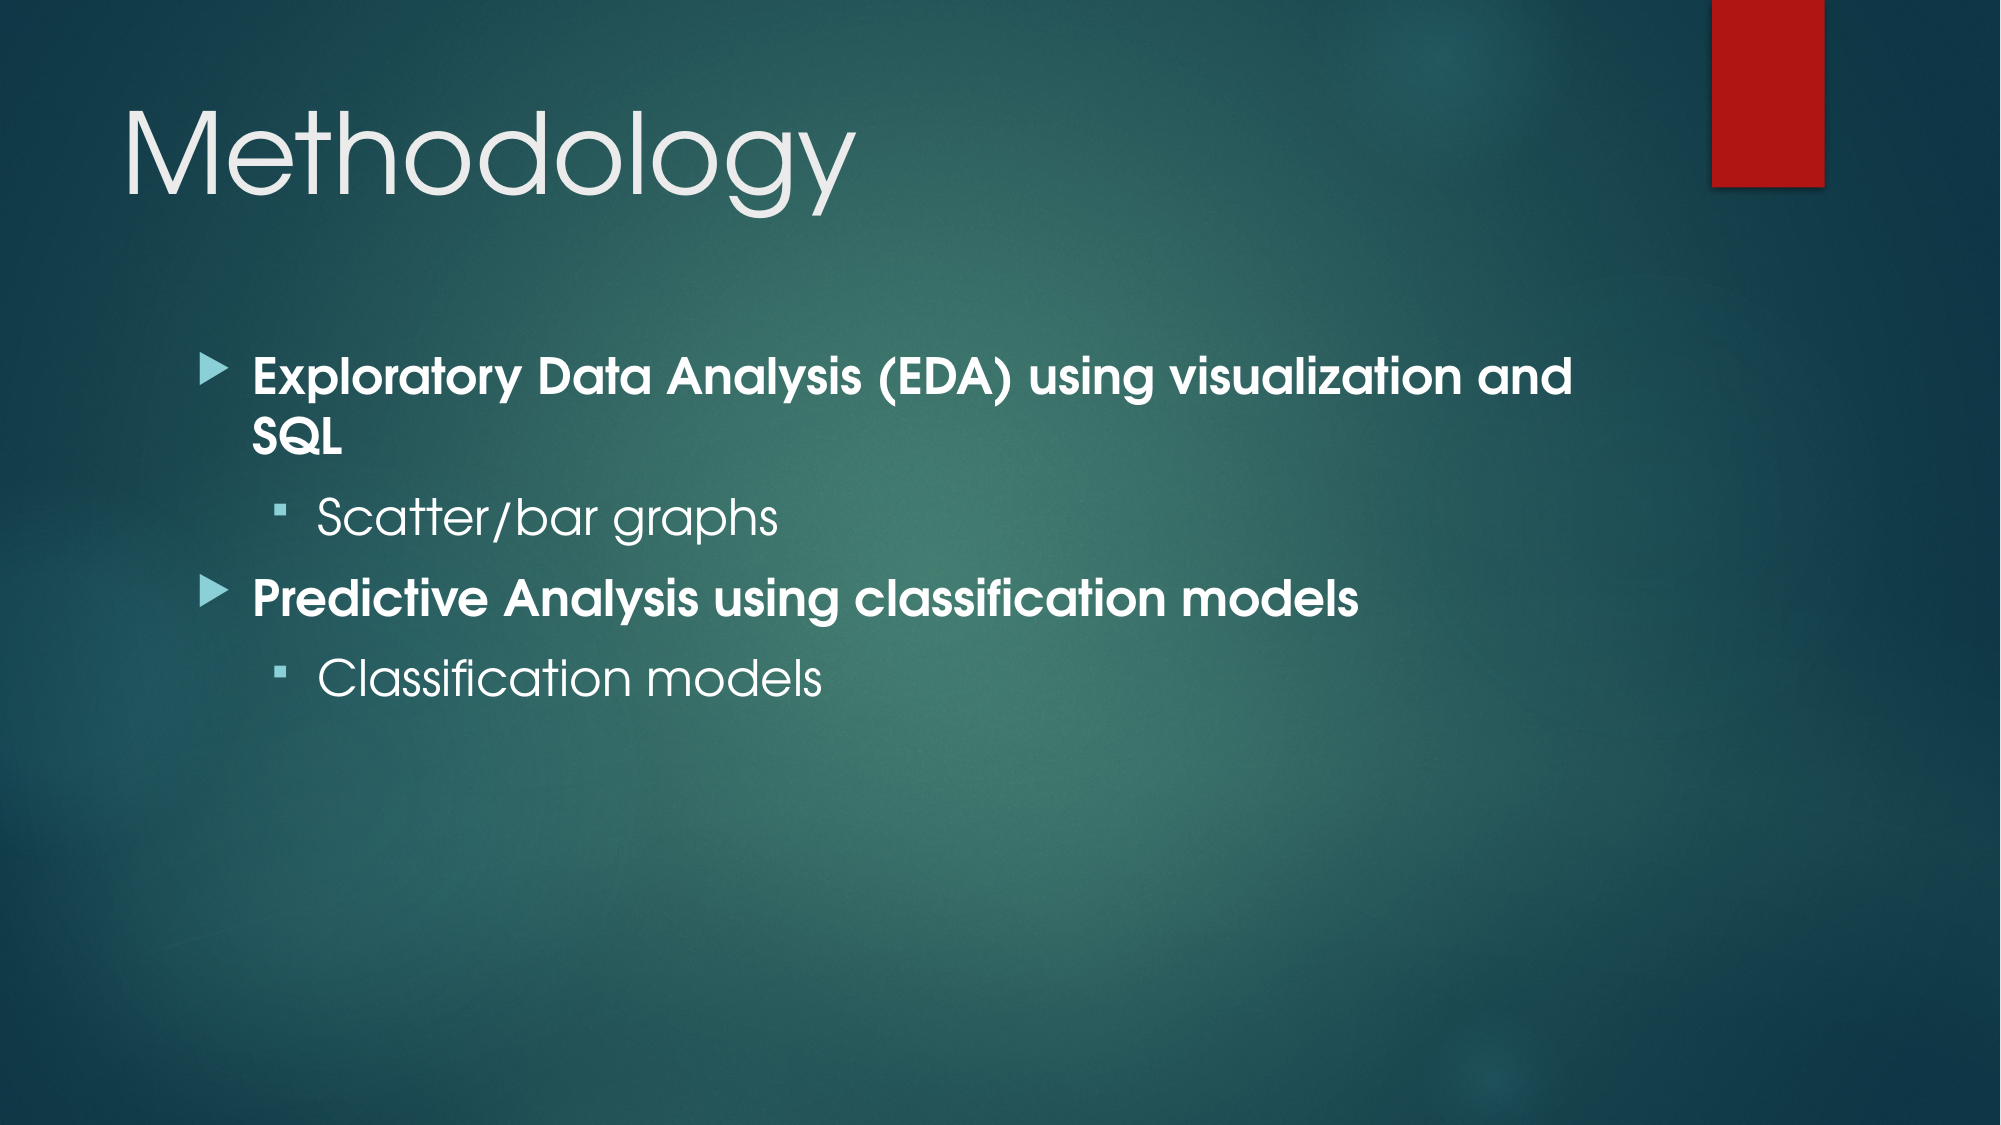

# Methodology
Exploratory Data Analysis (EDA) using visualization and SQL
Scatter/bar graphs
Predictive Analysis using classification models
Classification models